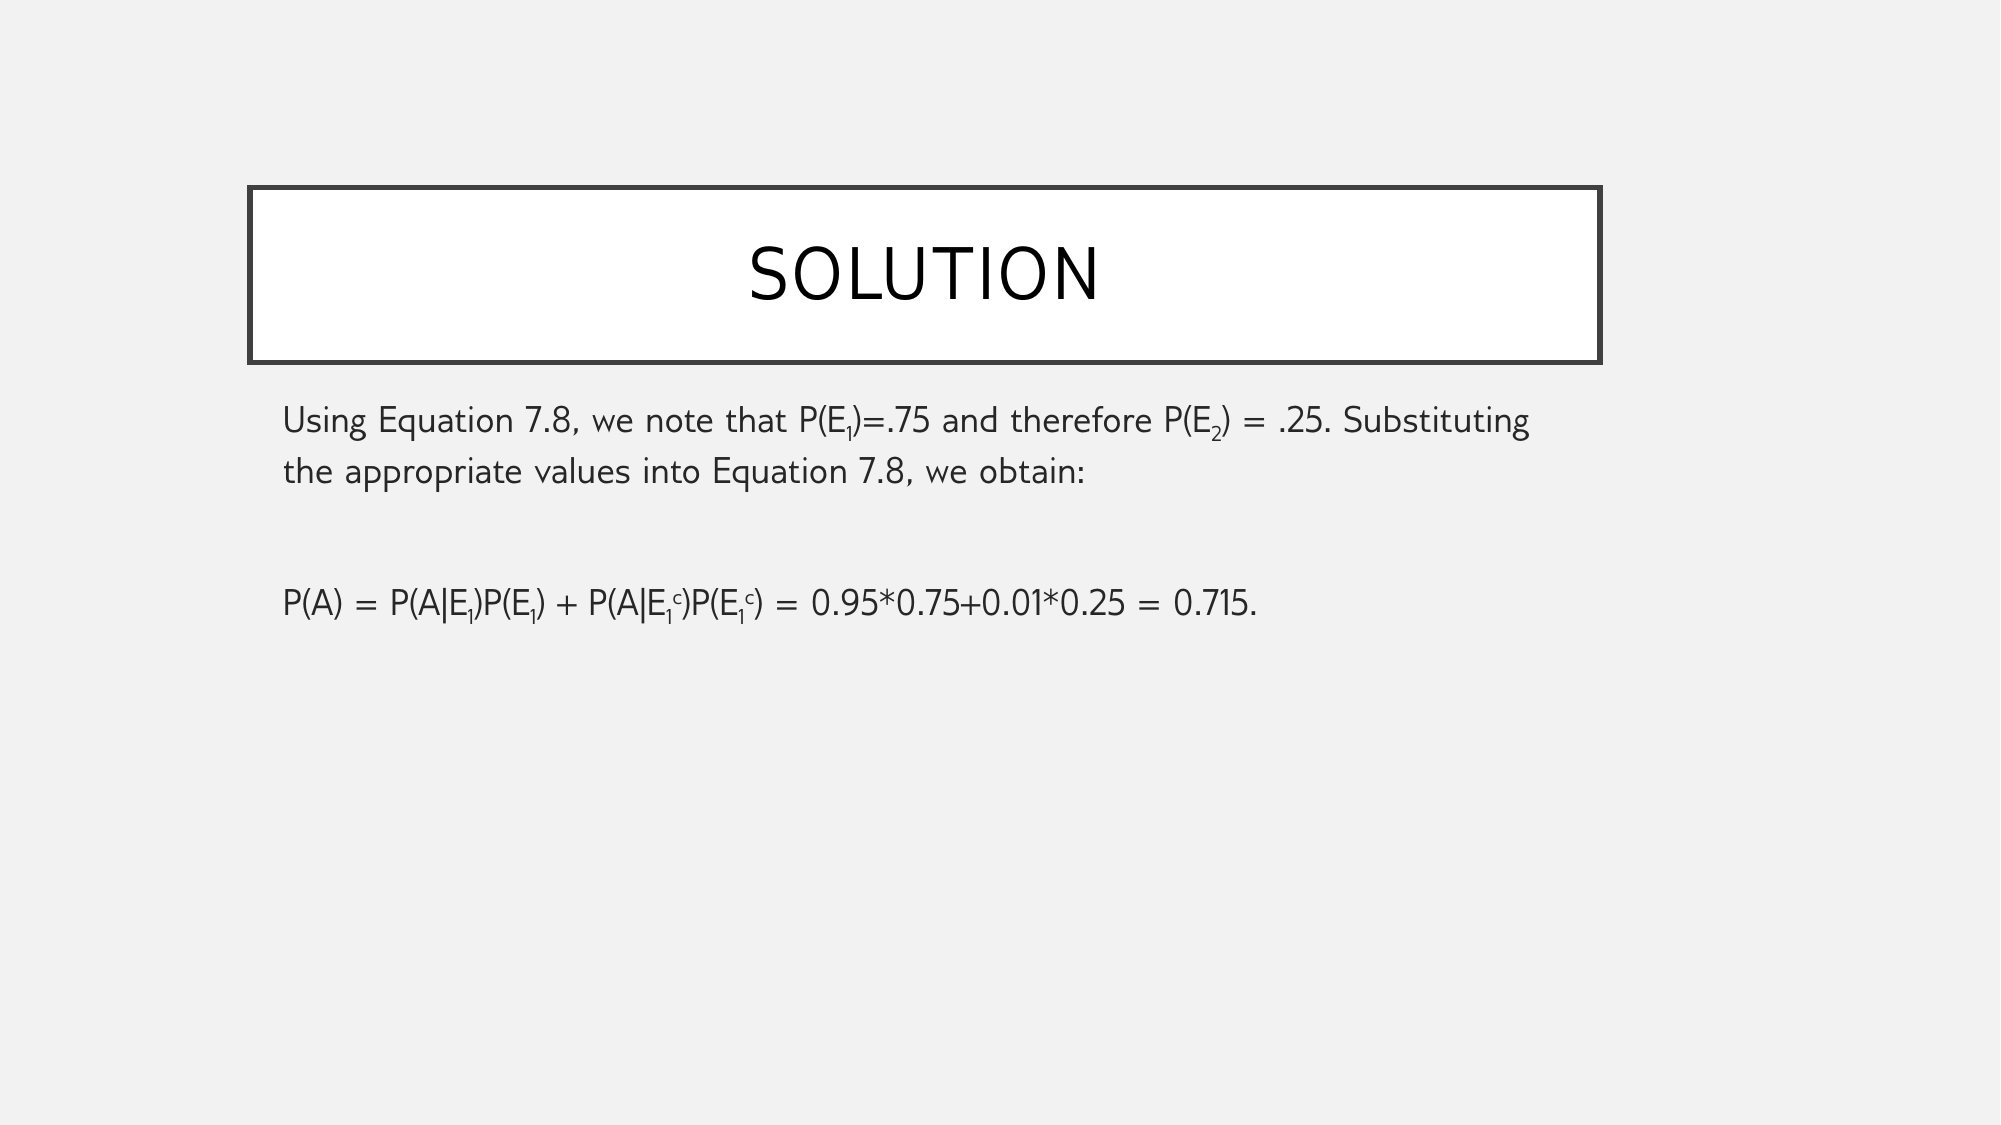

Solution
Using Equation 7.8, we note that P(E1)=.75 and therefore P(E2) = .25. Substituting the appropriate values into Equation 7.8, we obtain:

P(A) = P(A|E1)P(E1) + P(A|E1c)P(E1c) = 0.95*0.75+0.01*0.25 = 0.715.